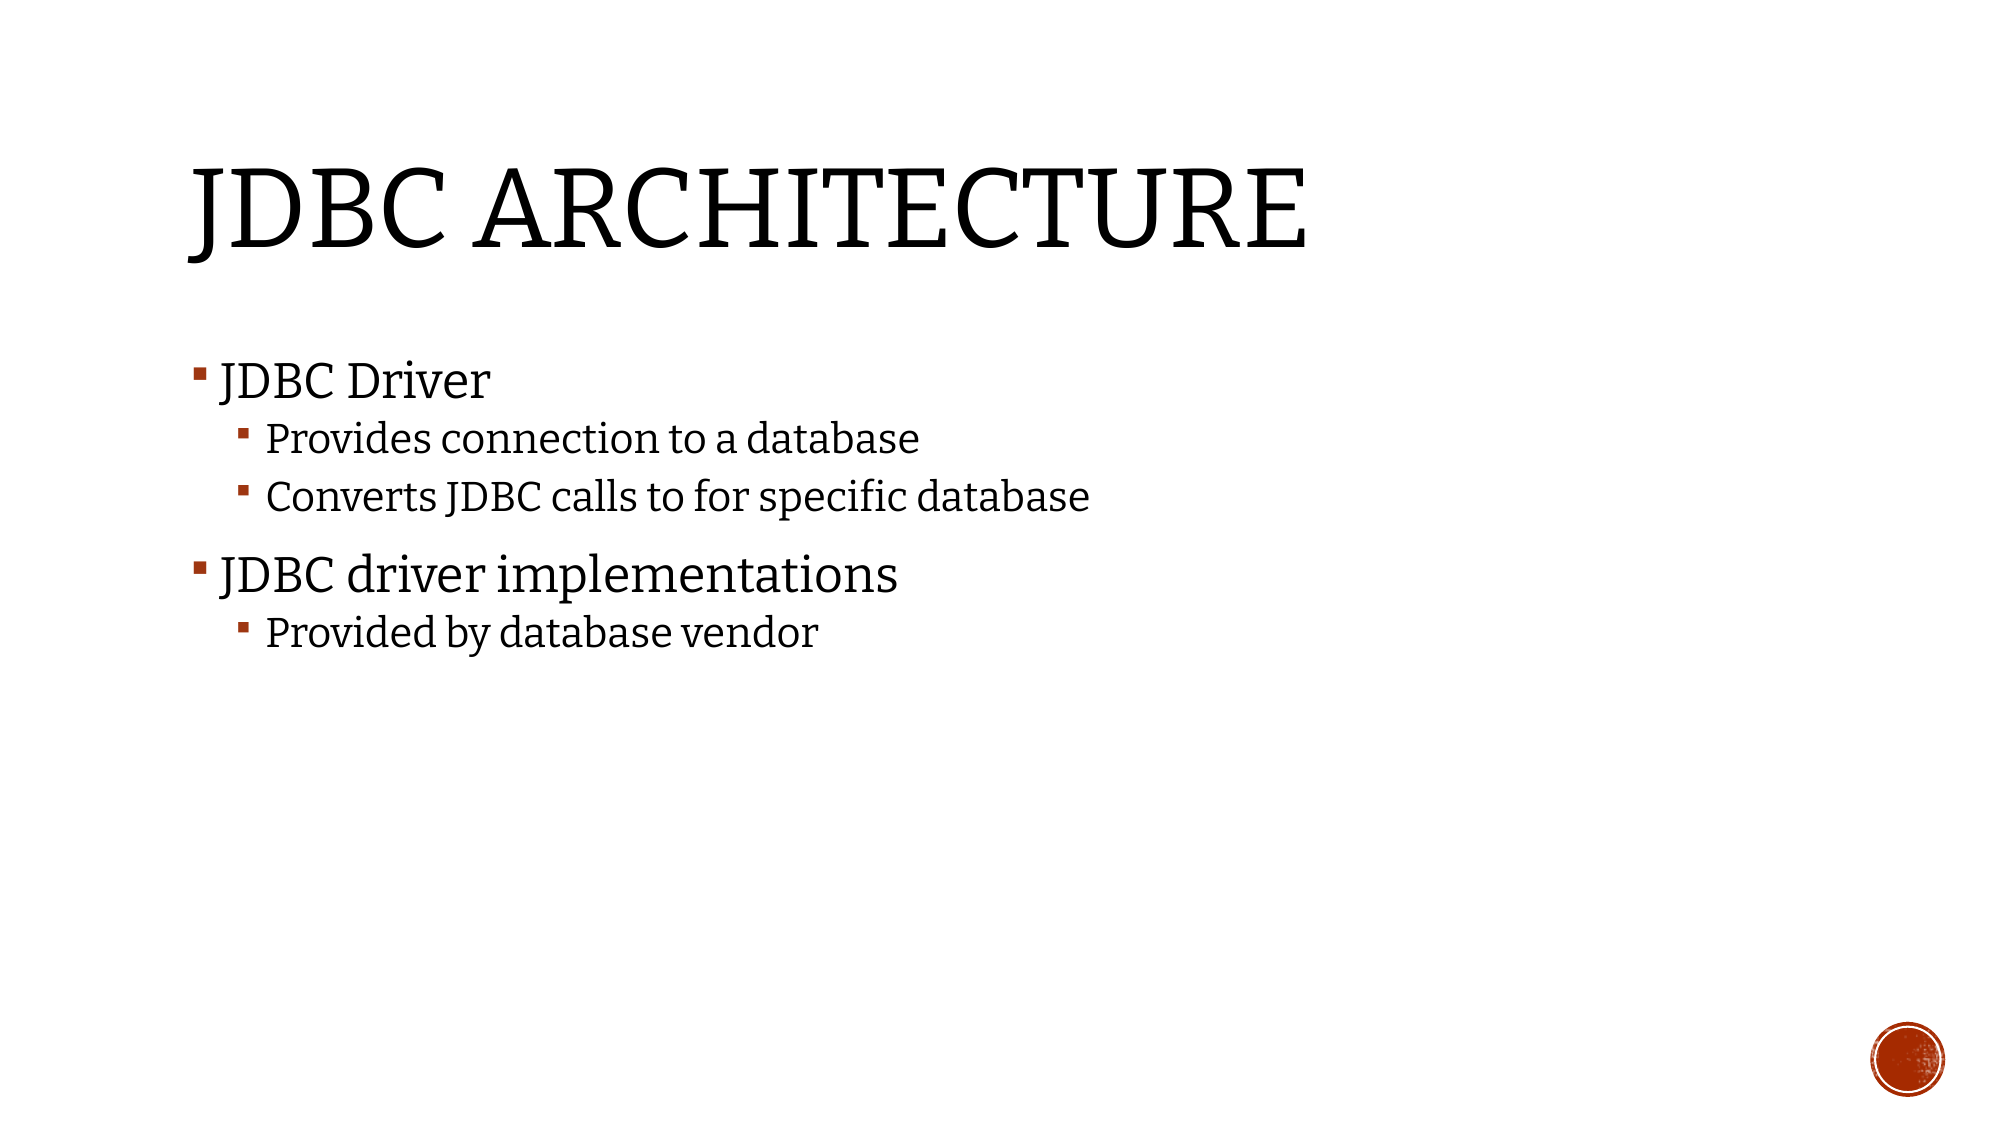

# JDBC architecture
JDBC Driver
Provides connection to a database
Converts JDBC calls to for specific database
JDBC driver implementations
Provided by database vendor